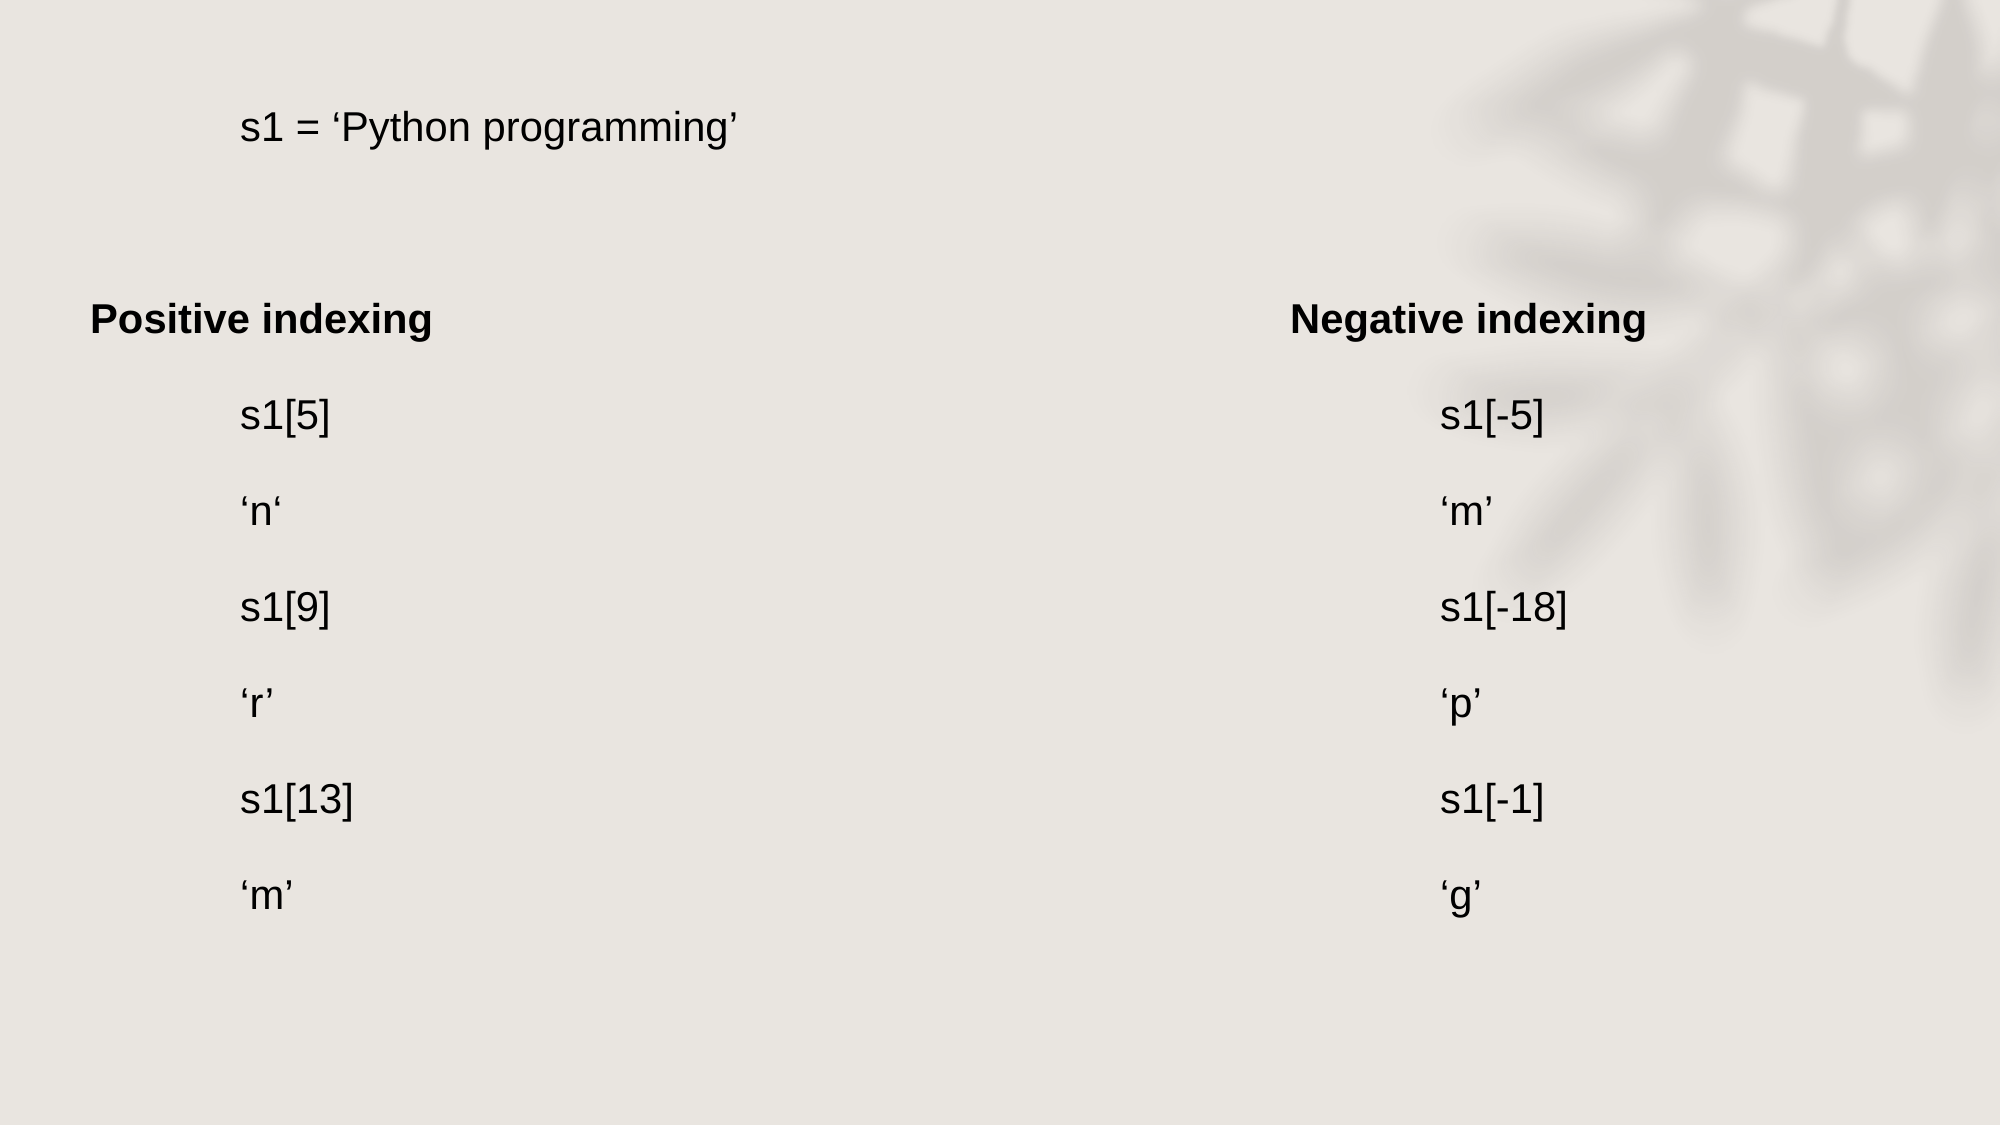

s1 = ‘Python programming’

Positive indexing						Negative indexing
	s1[5]								s1[-5]
	‘n‘								‘m’
	s1[9]								s1[-18]
	‘r’								‘p’
	s1[13]								s1[-1]
	‘m’								‘g’